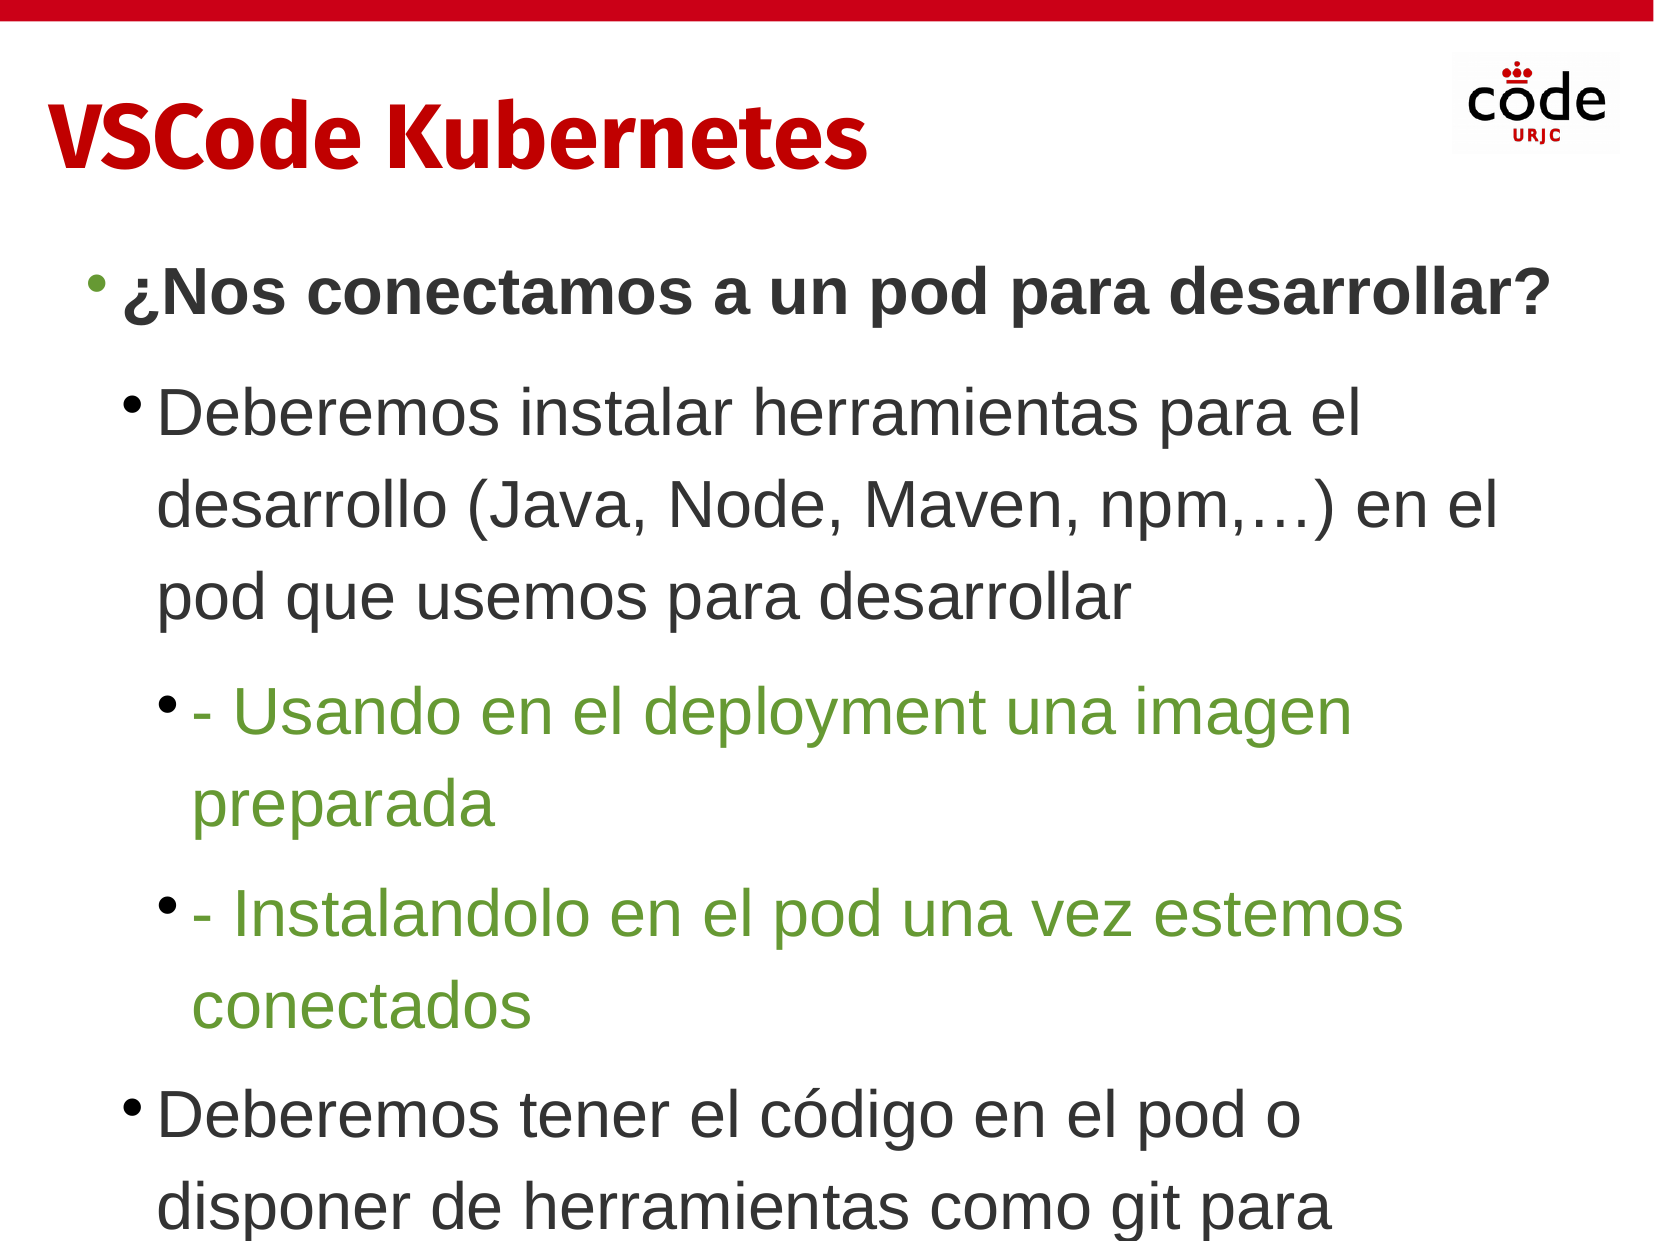

VSCode Kubernetes
¿Nos conectamos a un pod para desarrollar?
Deberemos instalar herramientas para el desarrollo (Java, Node, Maven, npm,…) en el pod que usemos para desarrollar
- Usando en el deployment una imagen preparada
- Instalandolo en el pod una vez estemos conectados
Deberemos tener el código en el pod o disponer de herramientas como git para clonarlo